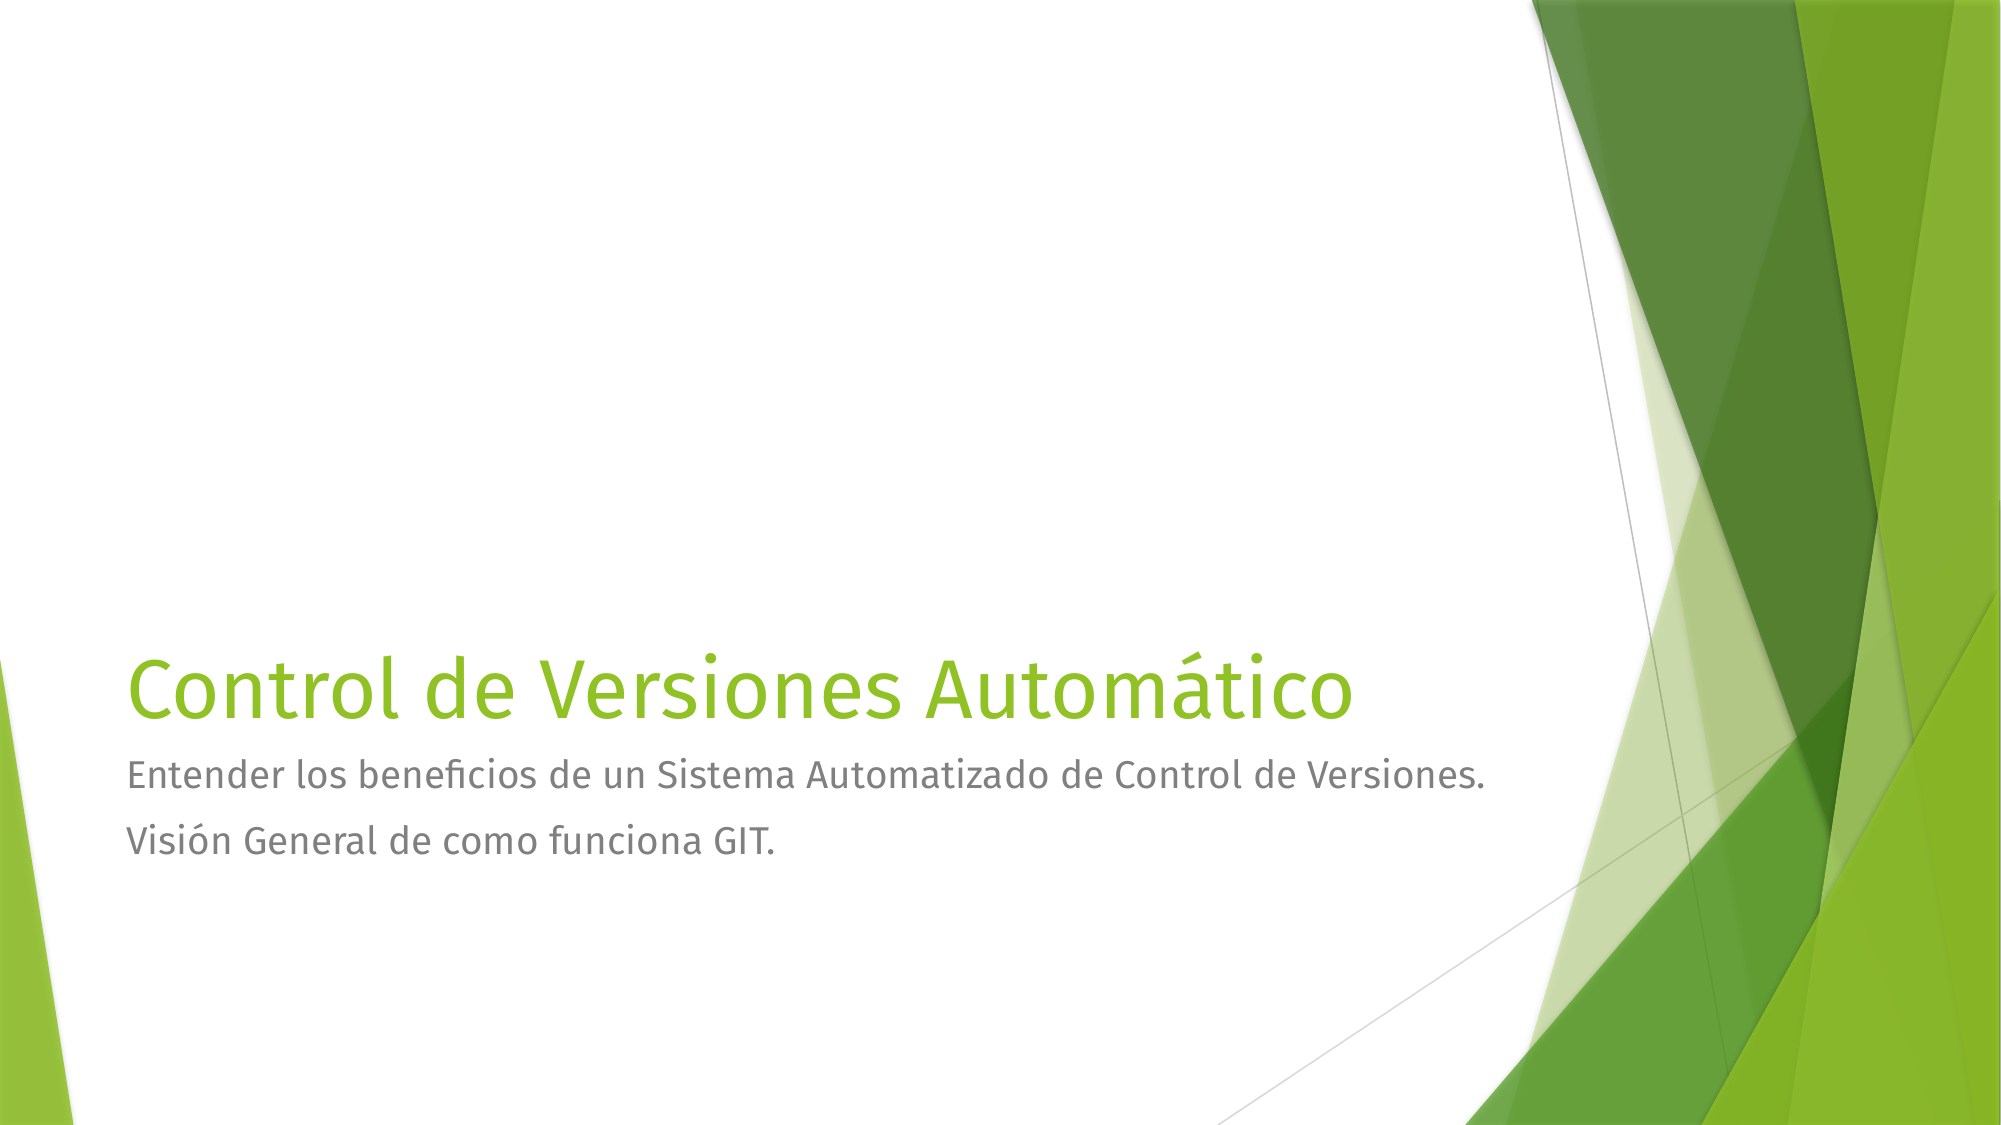

# Control de Versiones Automático
Entender los beneficios de un Sistema Automatizado de Control de Versiones.
Visión General de como funciona GIT.